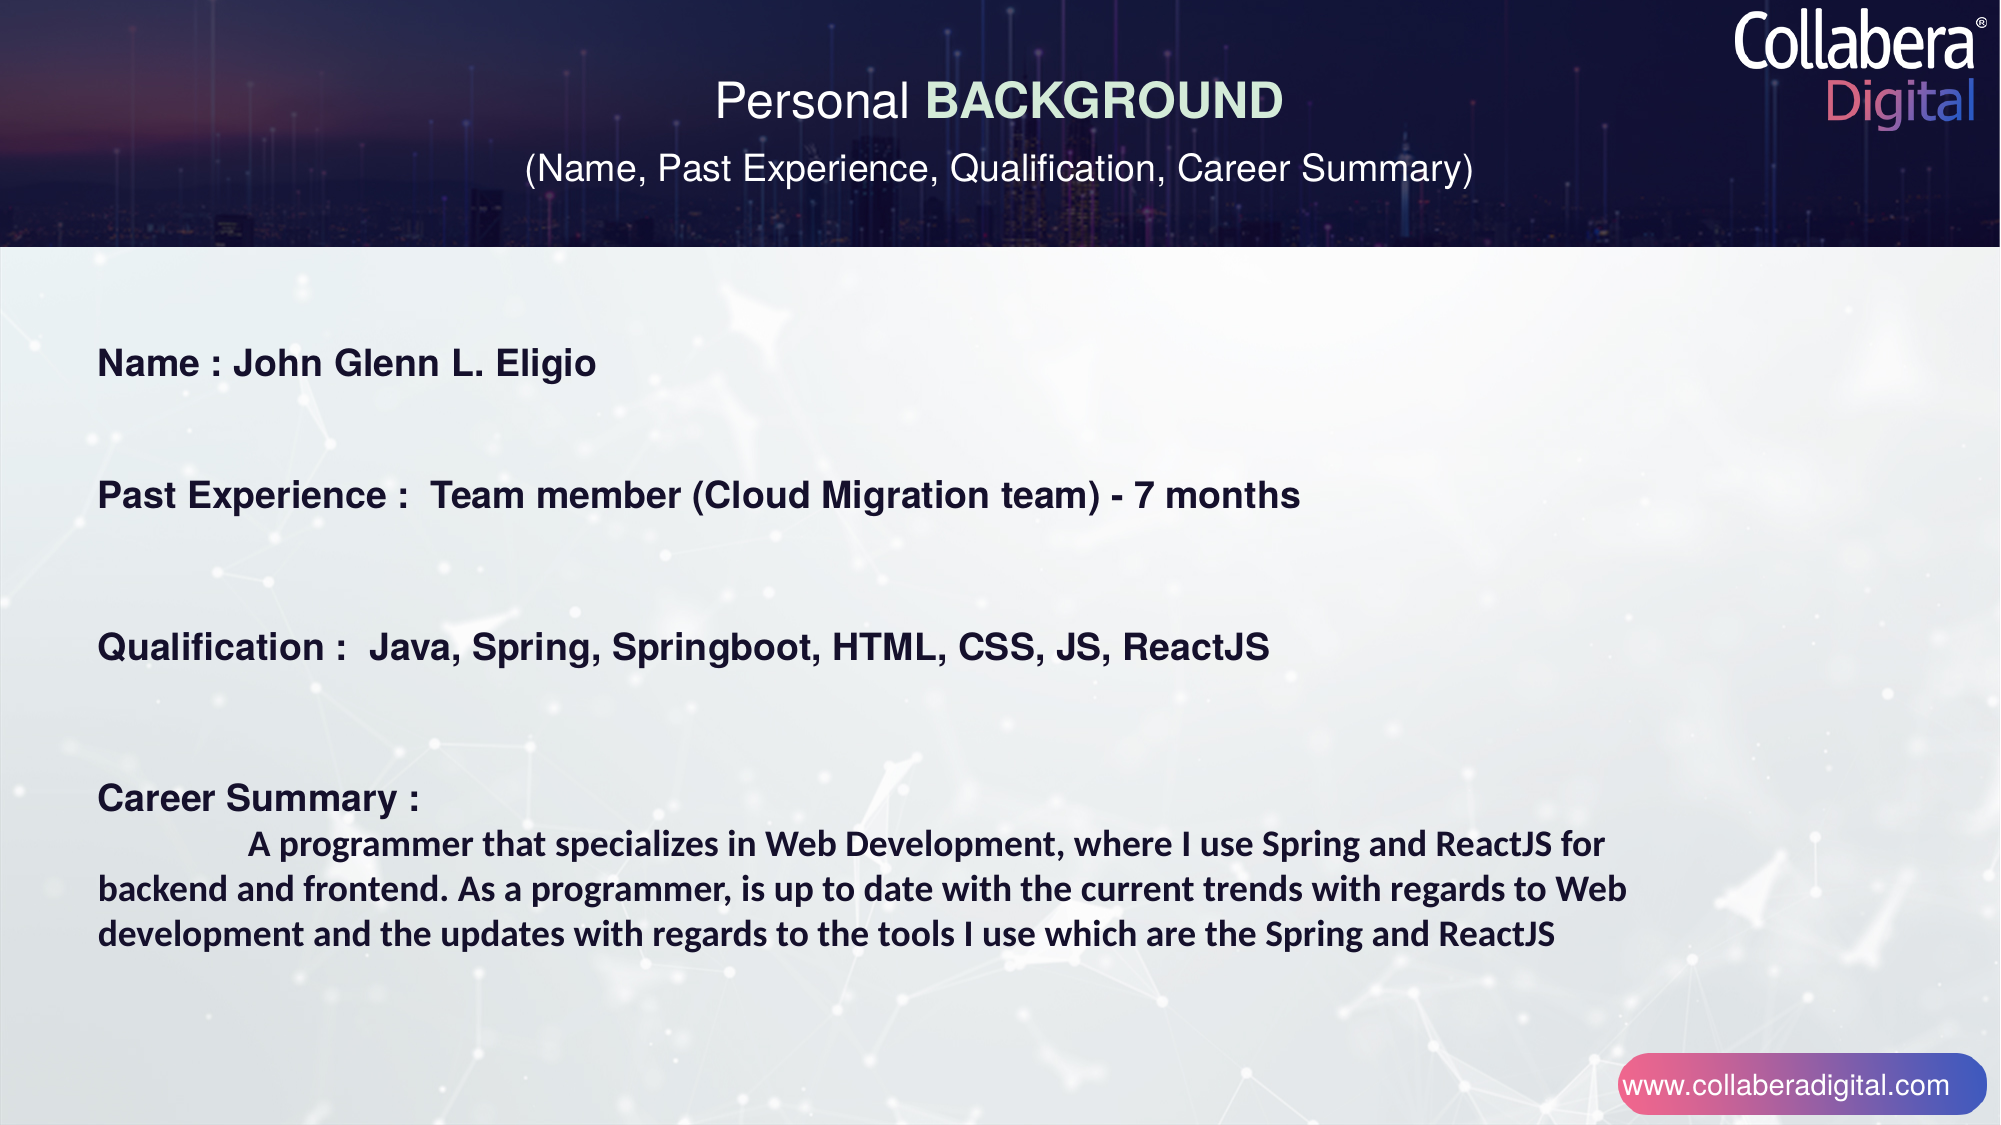

Personal BACKGROUND
(Name, Past Experience, Qualification, Career Summary)
Name : John Glenn L. Eligio
Past Experience :  Team member (Cloud Migration team) - 7 months
Qualification :  Java, Spring, Springboot, HTML, CSS, JS, ReactJS
Career Summary :
	A programmer that specializes in Web Development, where I use Spring and ReactJS for backend and frontend. As a programmer, is up to date with the current trends with regards to Web development and the updates with regards to the tools I use which are the Spring and ReactJS